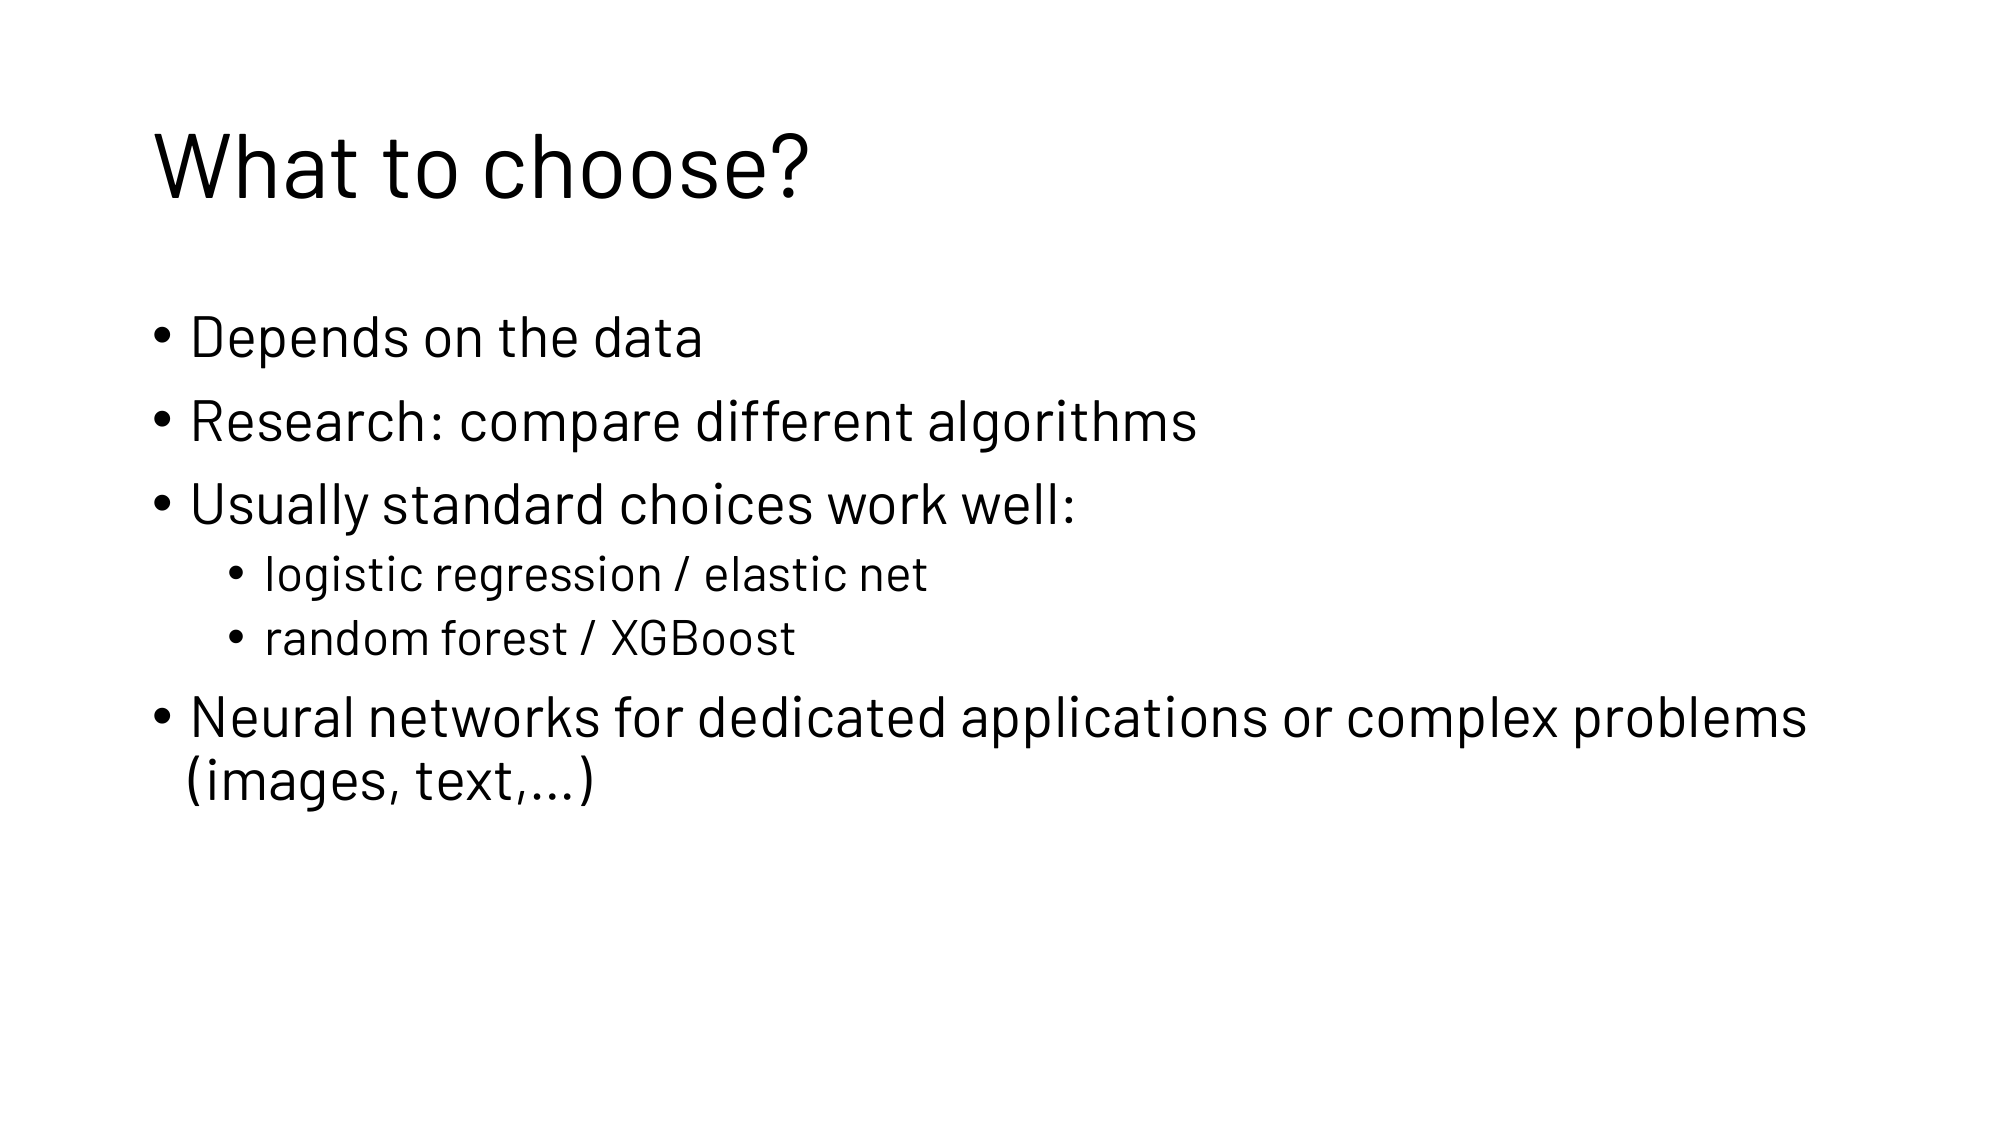

# What to choose?
Depends on the data
Research: compare different algorithms
Usually standard choices work well:
logistic regression / elastic net
random forest / XGBoost
Neural networks for dedicated applications or complex problems (images, text,…)